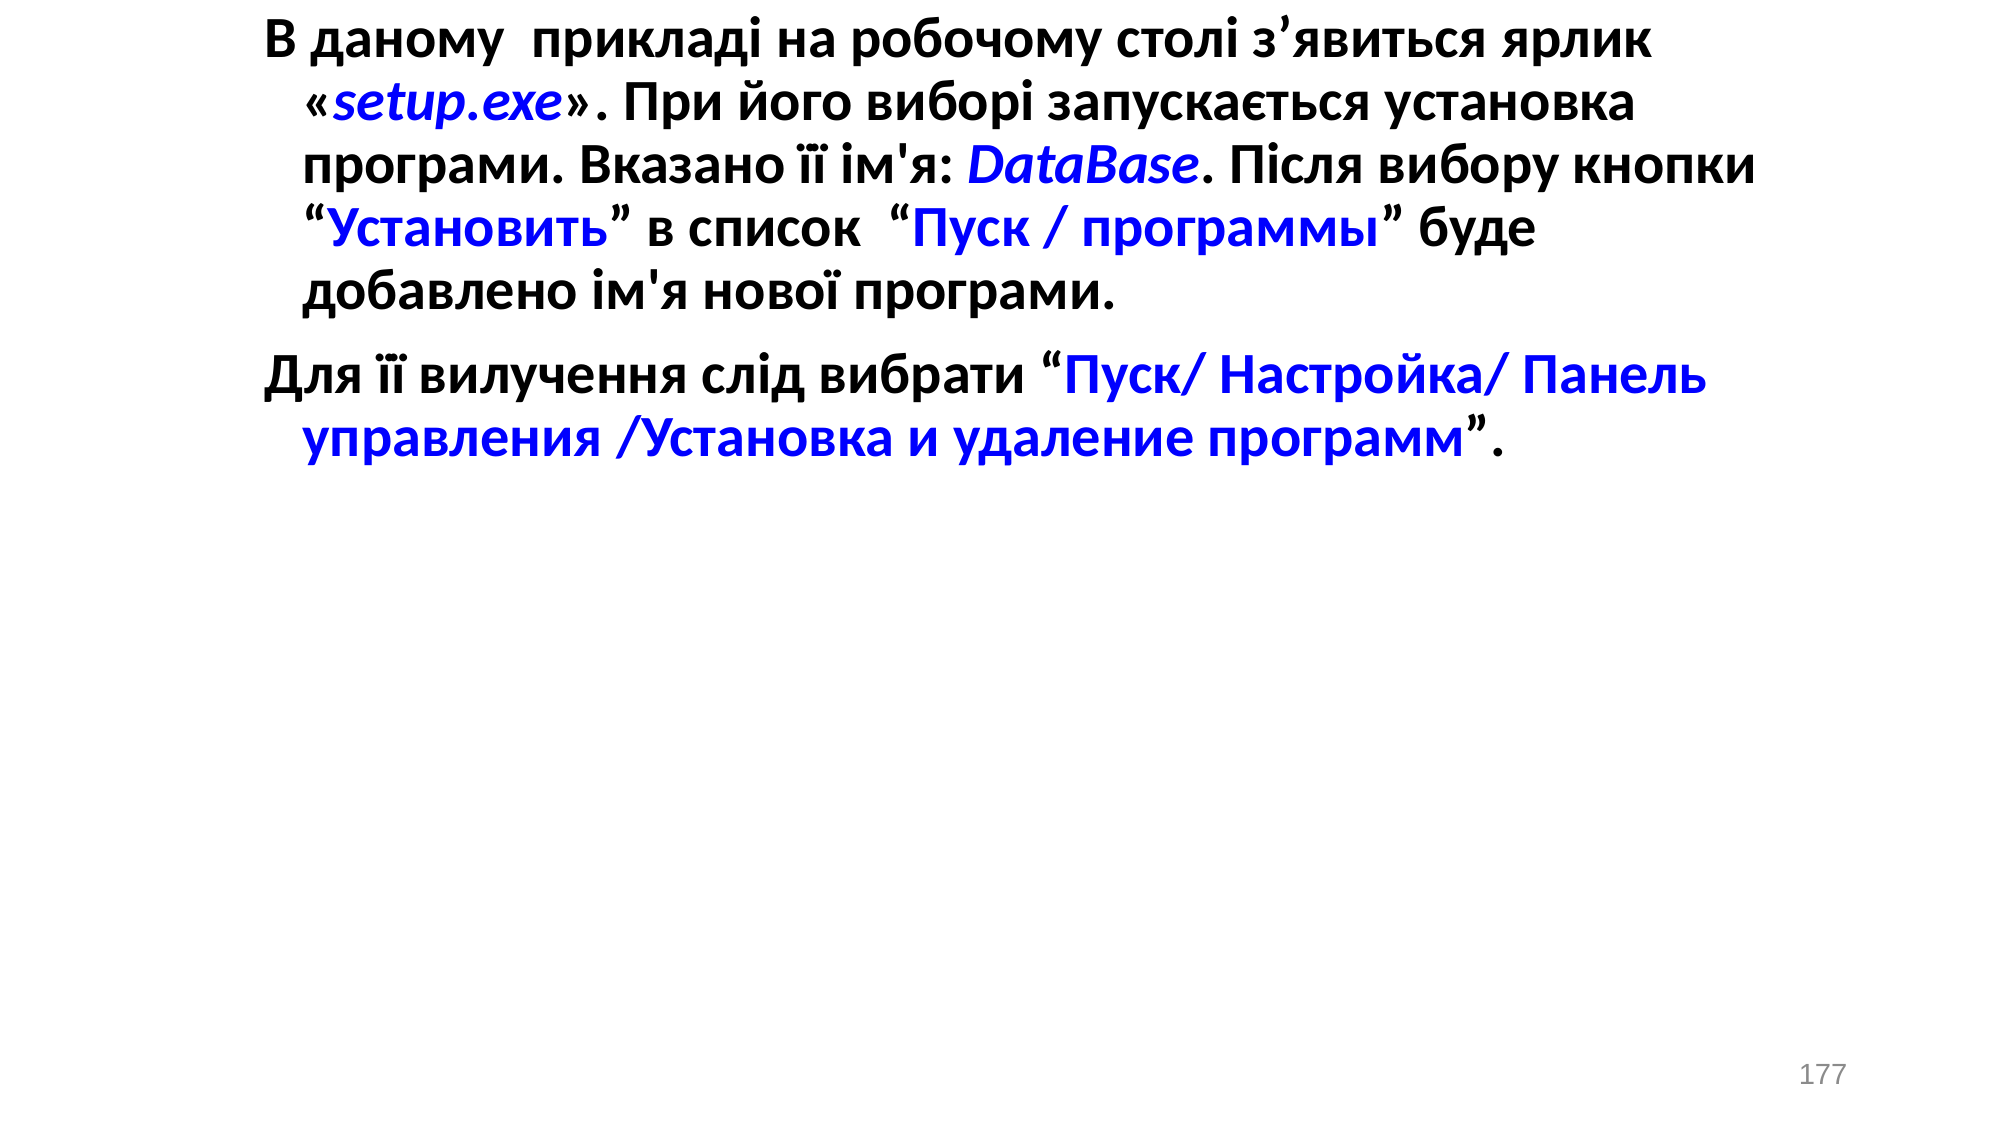

В даному  прикладі на робочому столі з’явиться ярлик «setup.exe». При його виборі запускається установка програми. Вказано її ім'я: DataBase. Після вибору кнопки “Установить” в список  “Пуск / программы” буде добавлено ім'я нової програми.
Для її вилучення слід вибрати “Пуск/ Настройка/ Панель управления /Установка и удаление программ”.
177